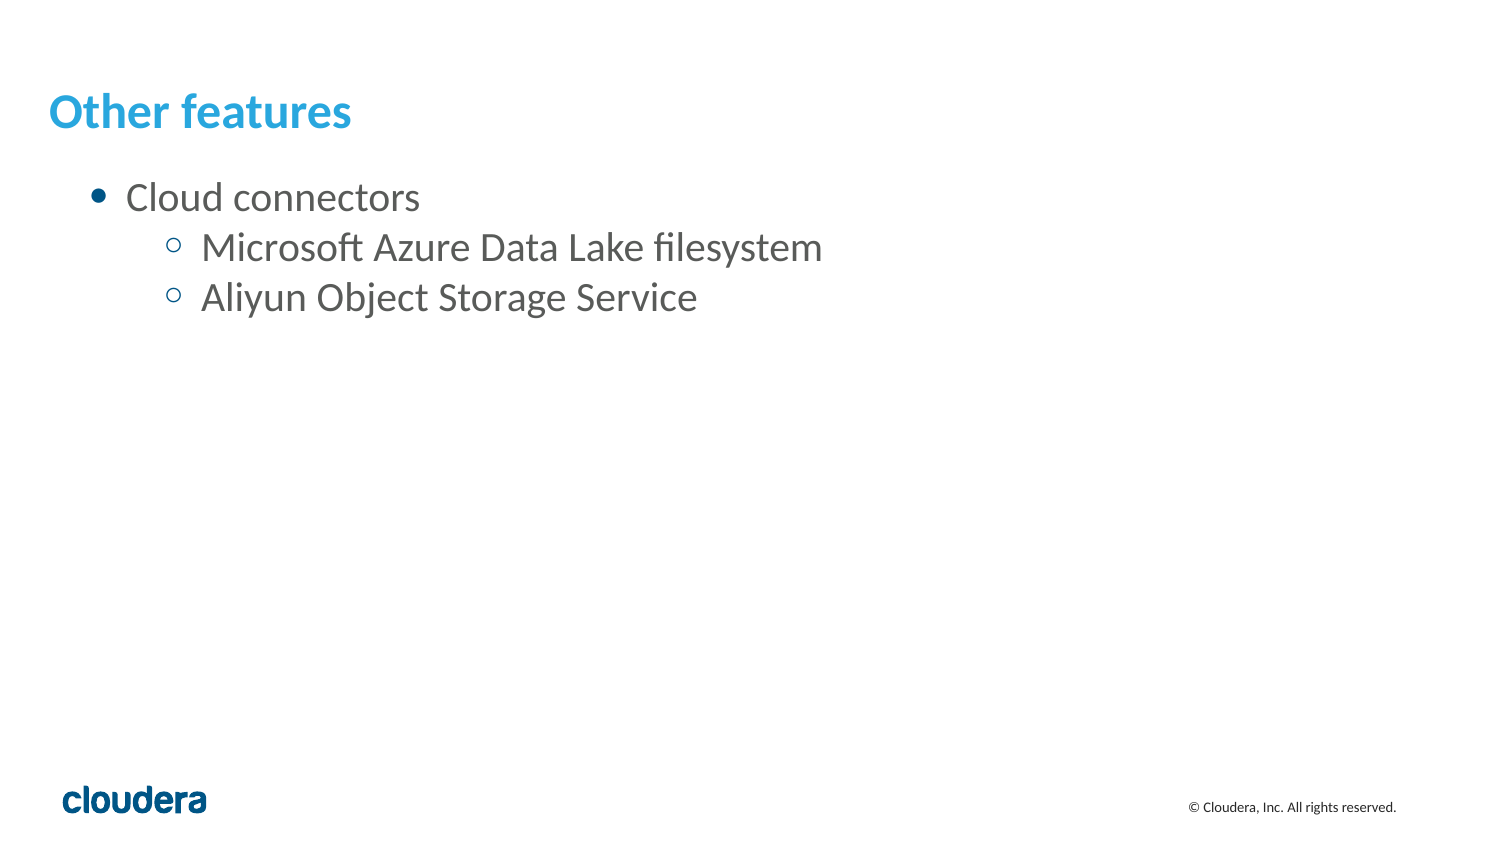

# Other features
Cloud connectors
Microsoft Azure Data Lake filesystem
Aliyun Object Storage Service
38